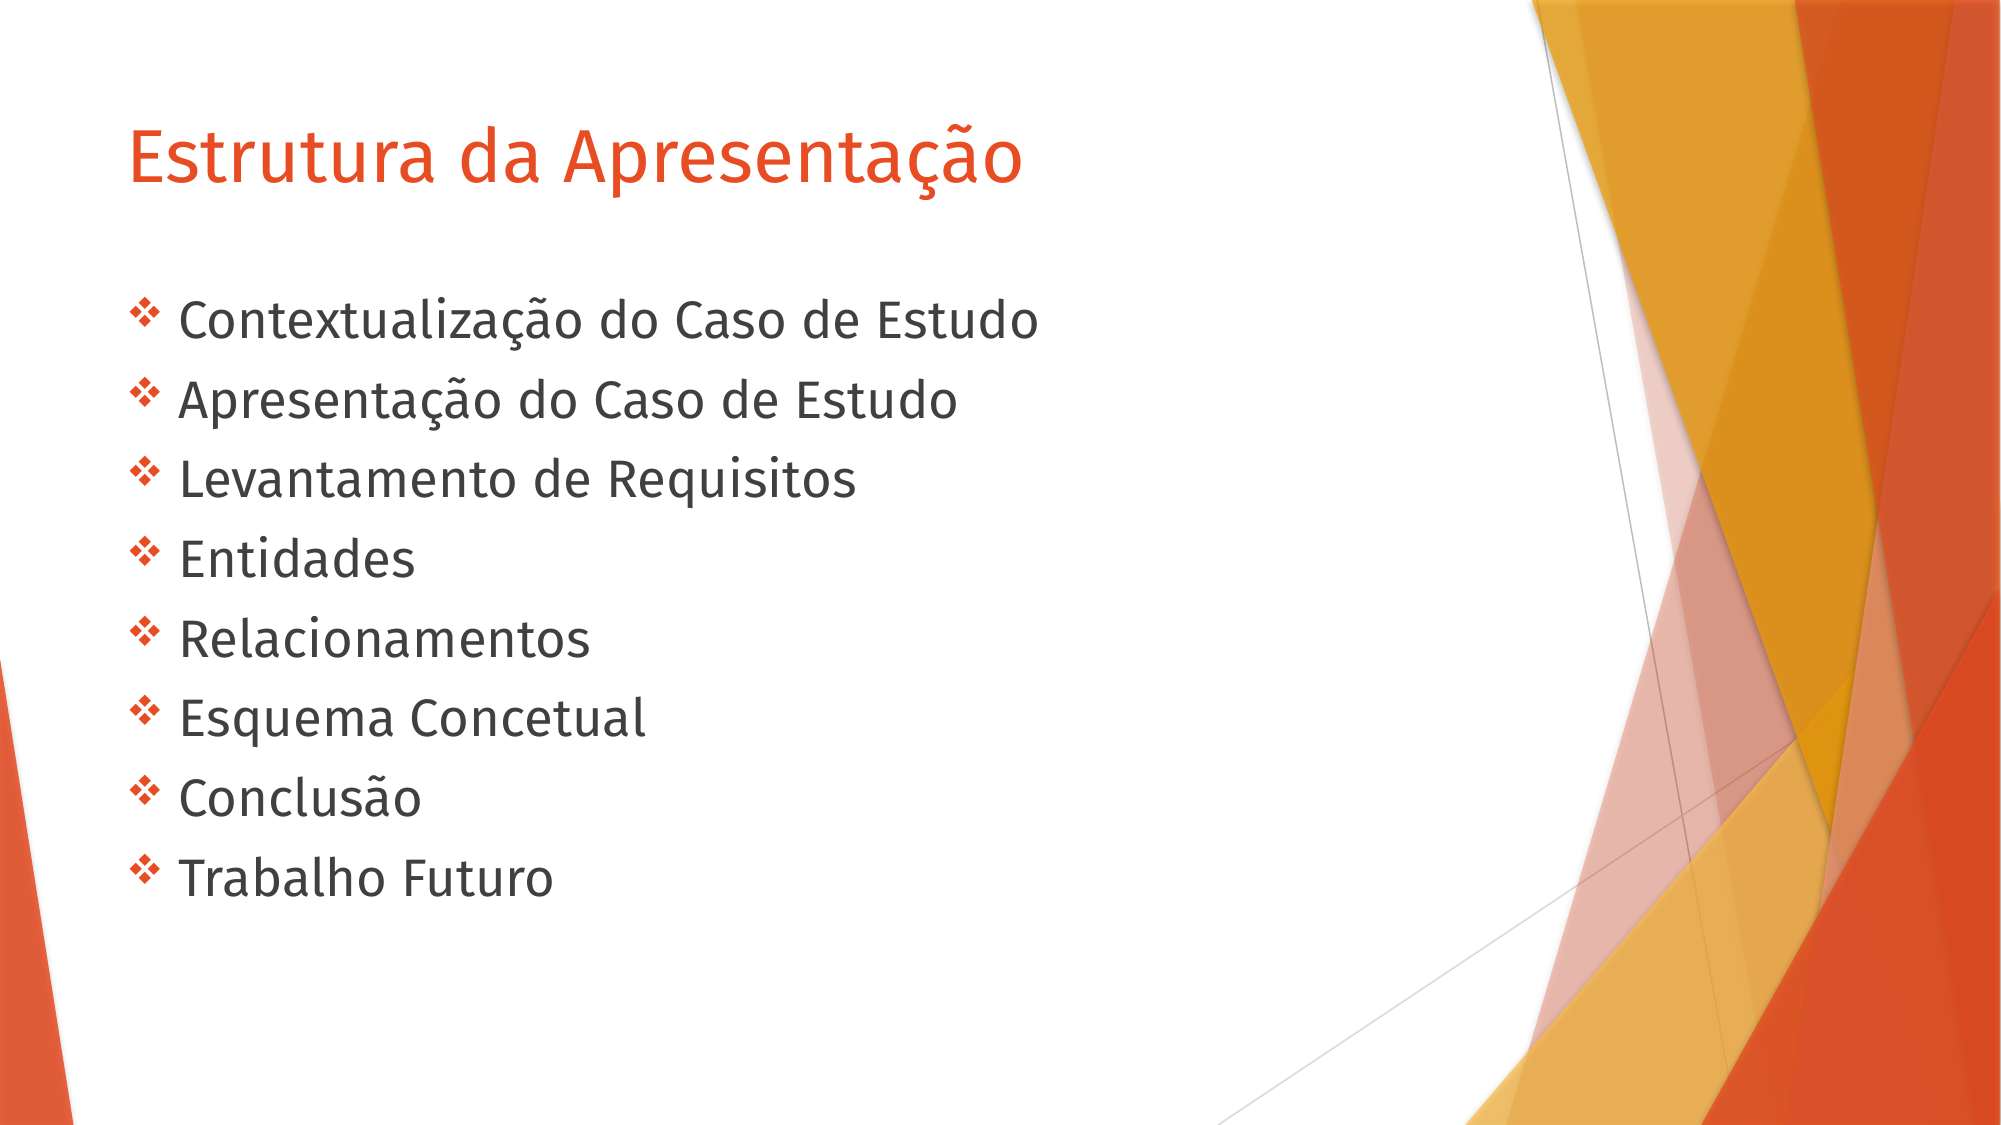

# Estrutura da Apresentação
Contextualização do Caso de Estudo
Apresentação do Caso de Estudo
Levantamento de Requisitos
Entidades
Relacionamentos
Esquema Concetual
Conclusão
Trabalho Futuro